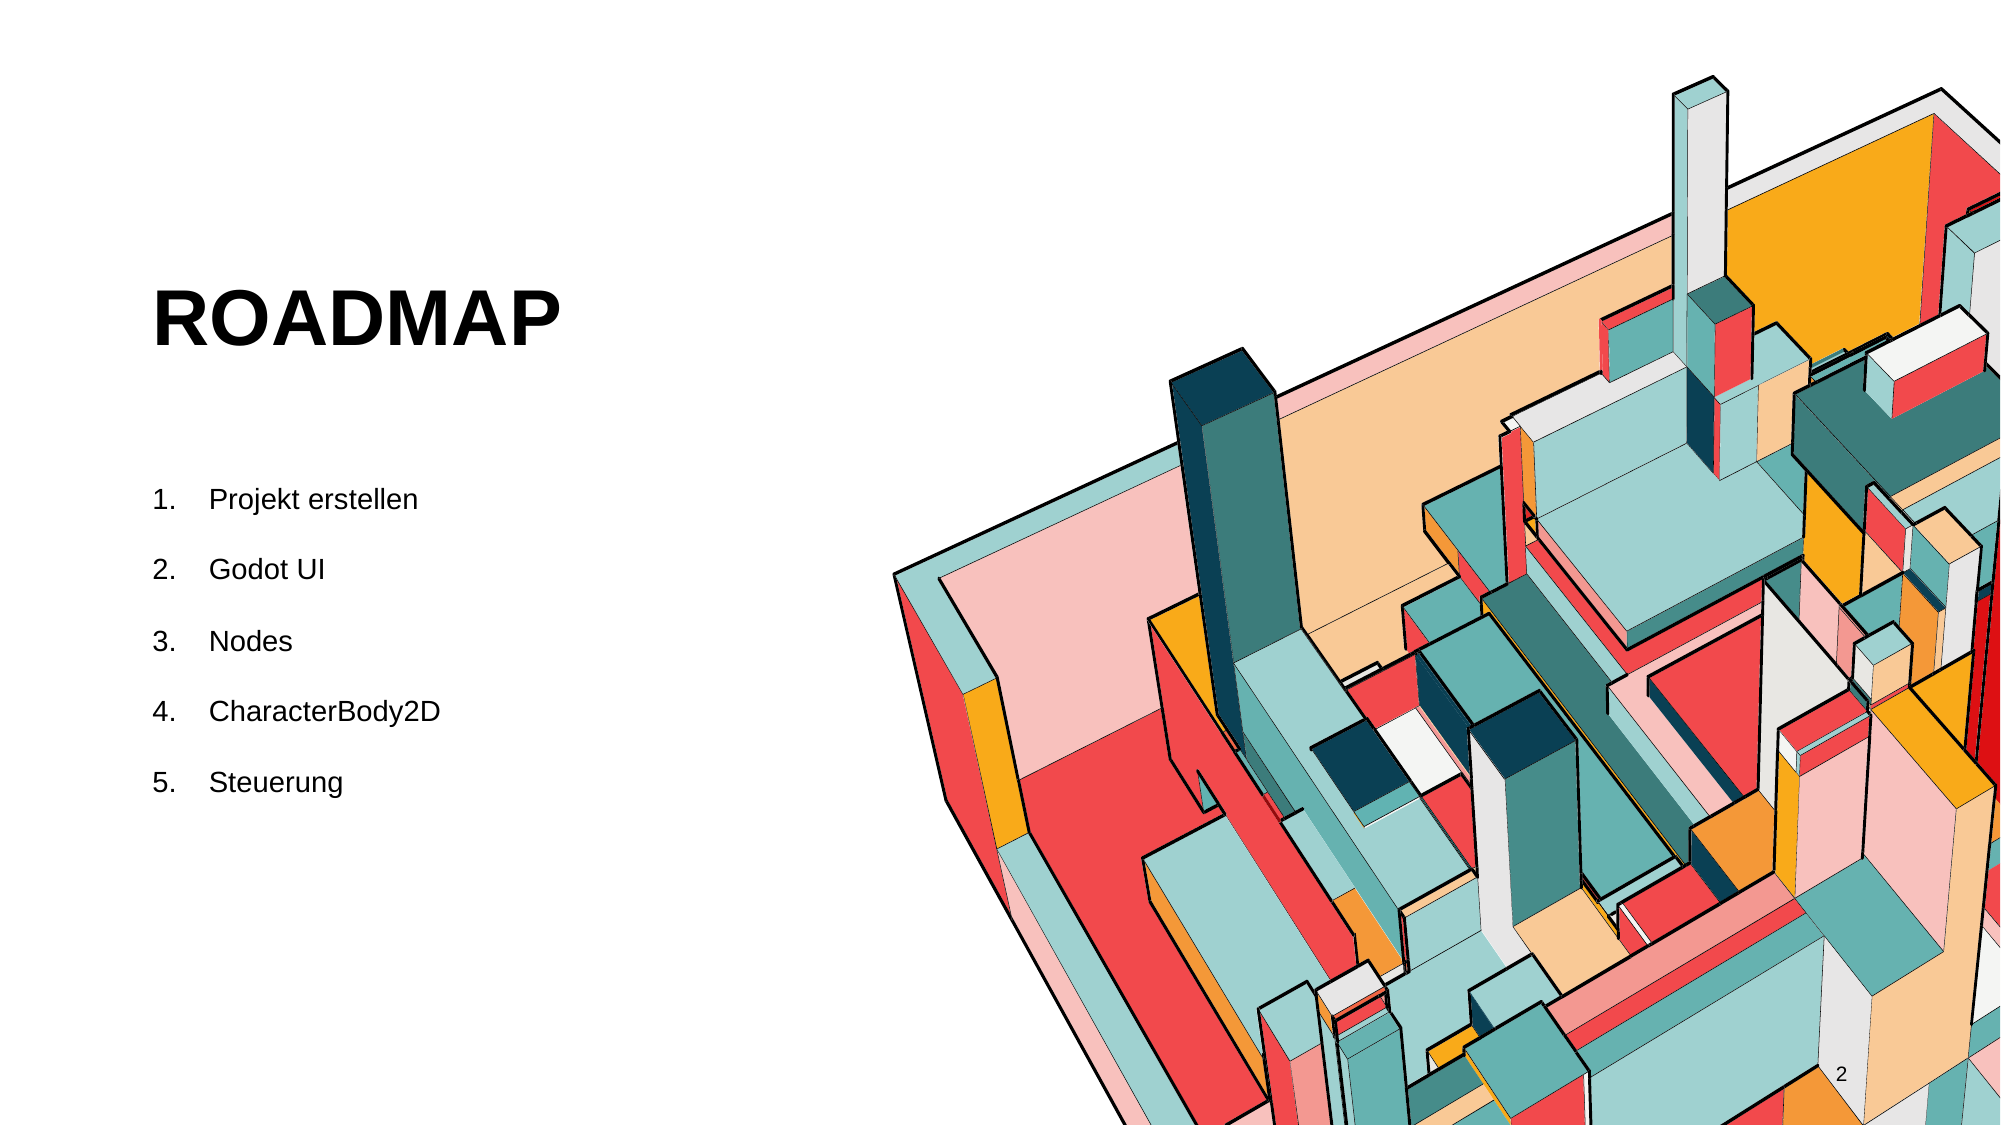

# Roadmap
Projekt erstellen
Godot UI
Nodes
CharacterBody2D
Steuerung

2